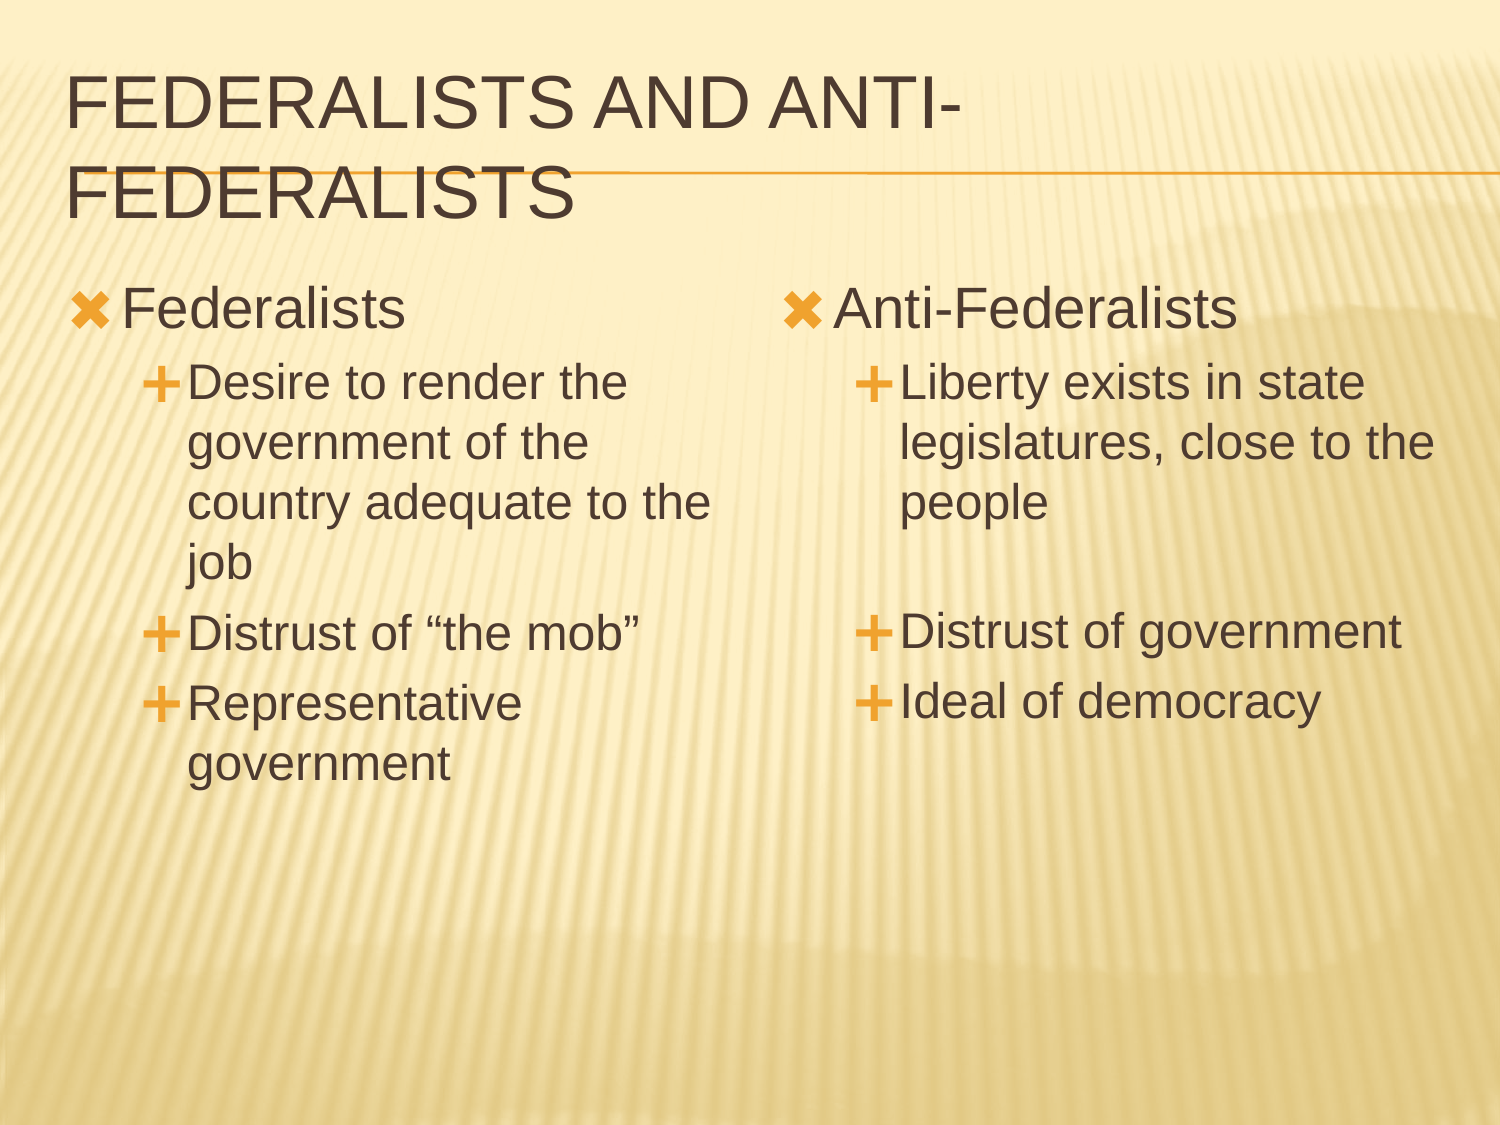

# FEDERALISTS AND ANTI-FEDERALISTS
Federalists
Desire to render the government of the country adequate to the job
Distrust of “the mob”
Representative government
Anti-Federalists
Liberty exists in state legislatures, close to the people

Distrust of government
Ideal of democracy